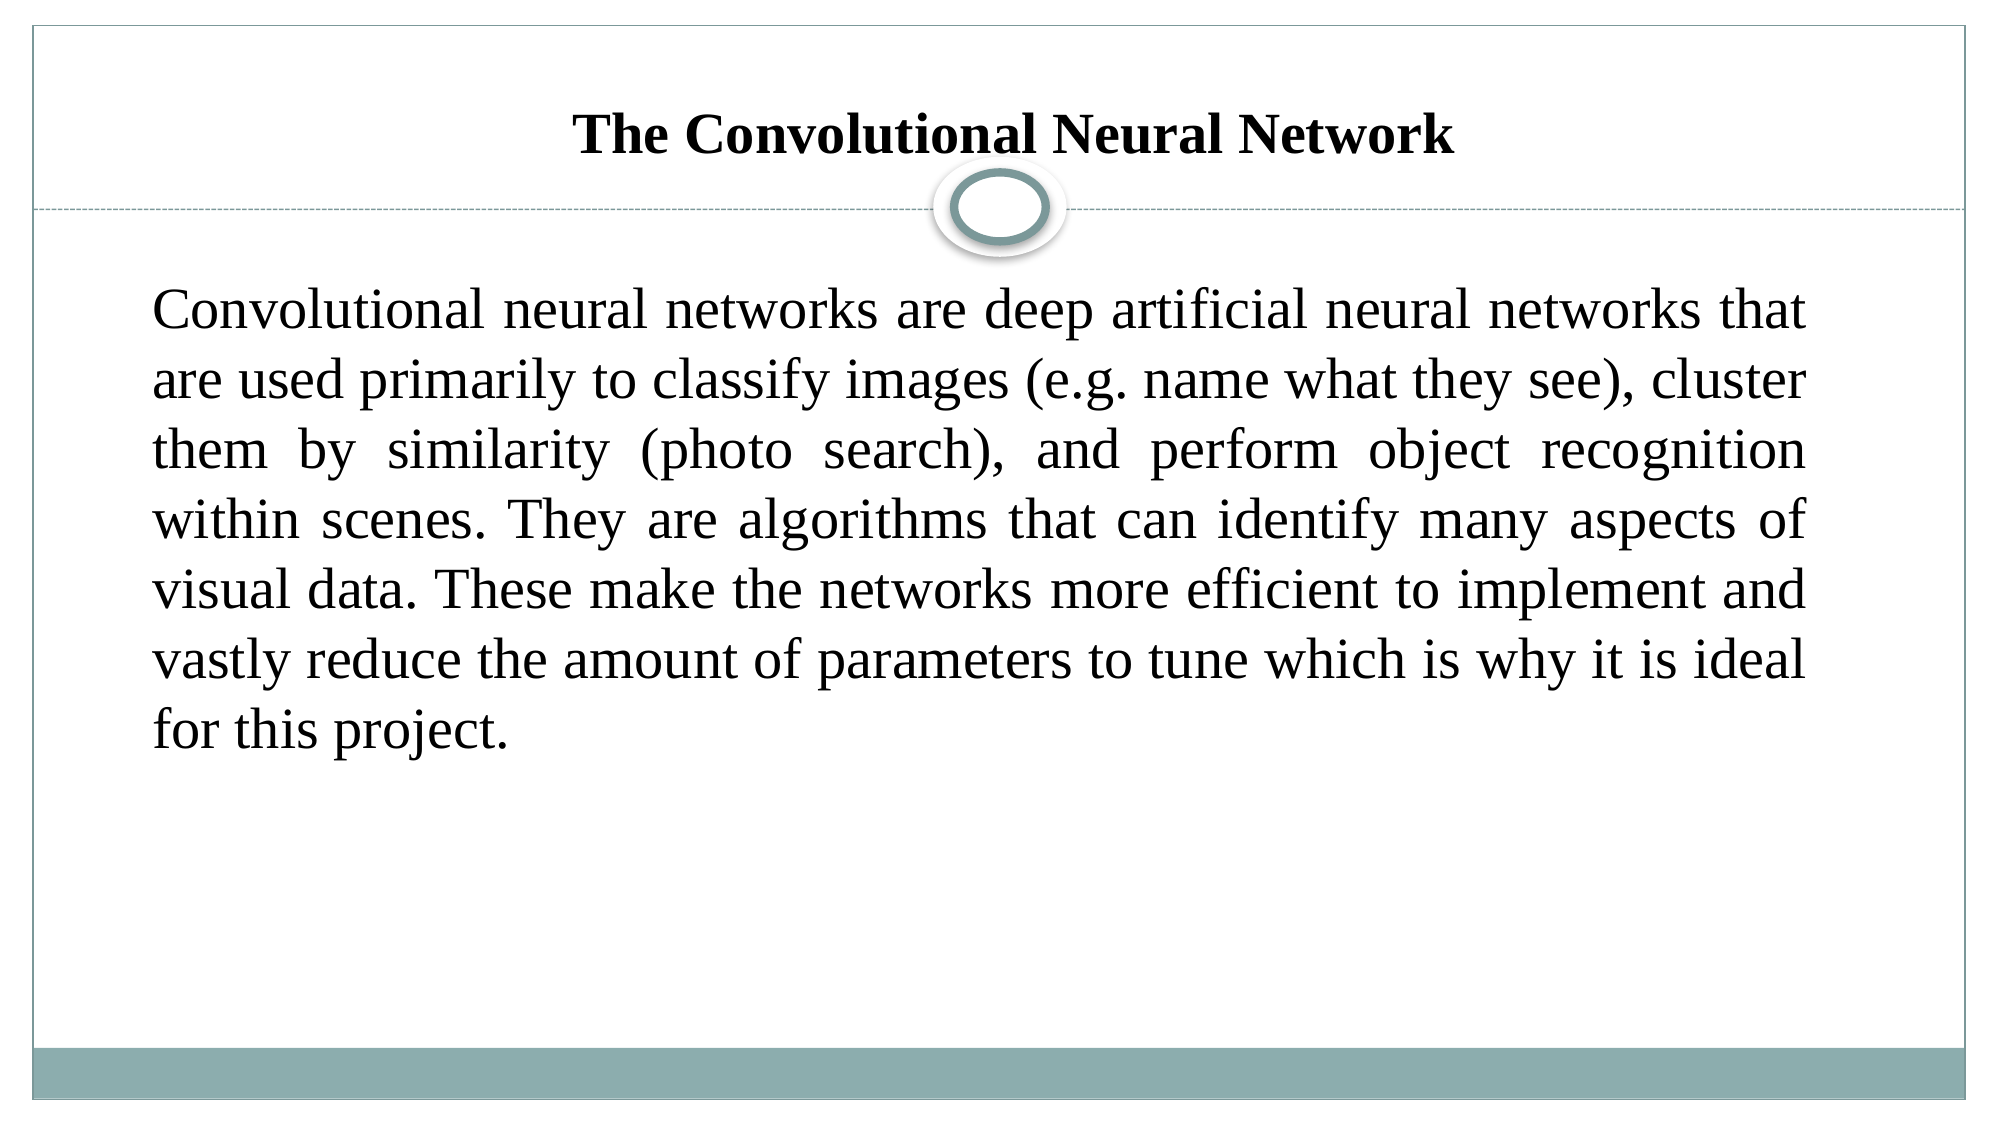

The Convolutional Neural Network

Convolutional neural networks are deep artificial neural networks that are used primarily to classify images (e.g. name what they see), cluster them by similarity (photo search), and perform object recognition within scenes. They are algorithms that can identify many aspects of visual data. These make the networks more efficient to implement and vastly reduce the amount of parameters to tune which is why it is ideal for this project.